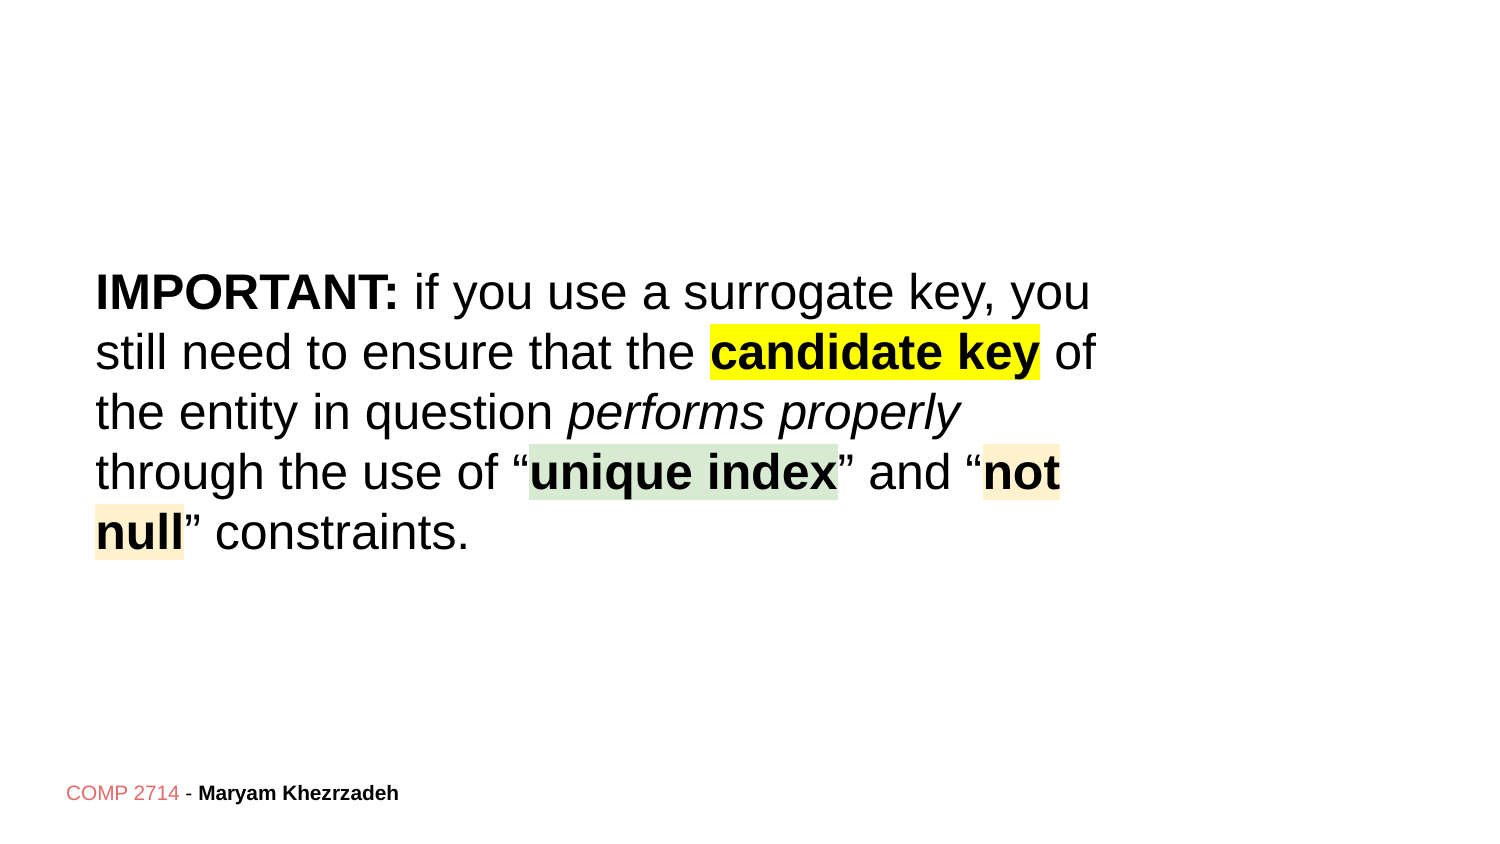

# IMPORTANT: if you use a surrogate key, you still need to ensure that the candidate key of the entity in question performs properly through the use of “unique index” and “not null” constraints.